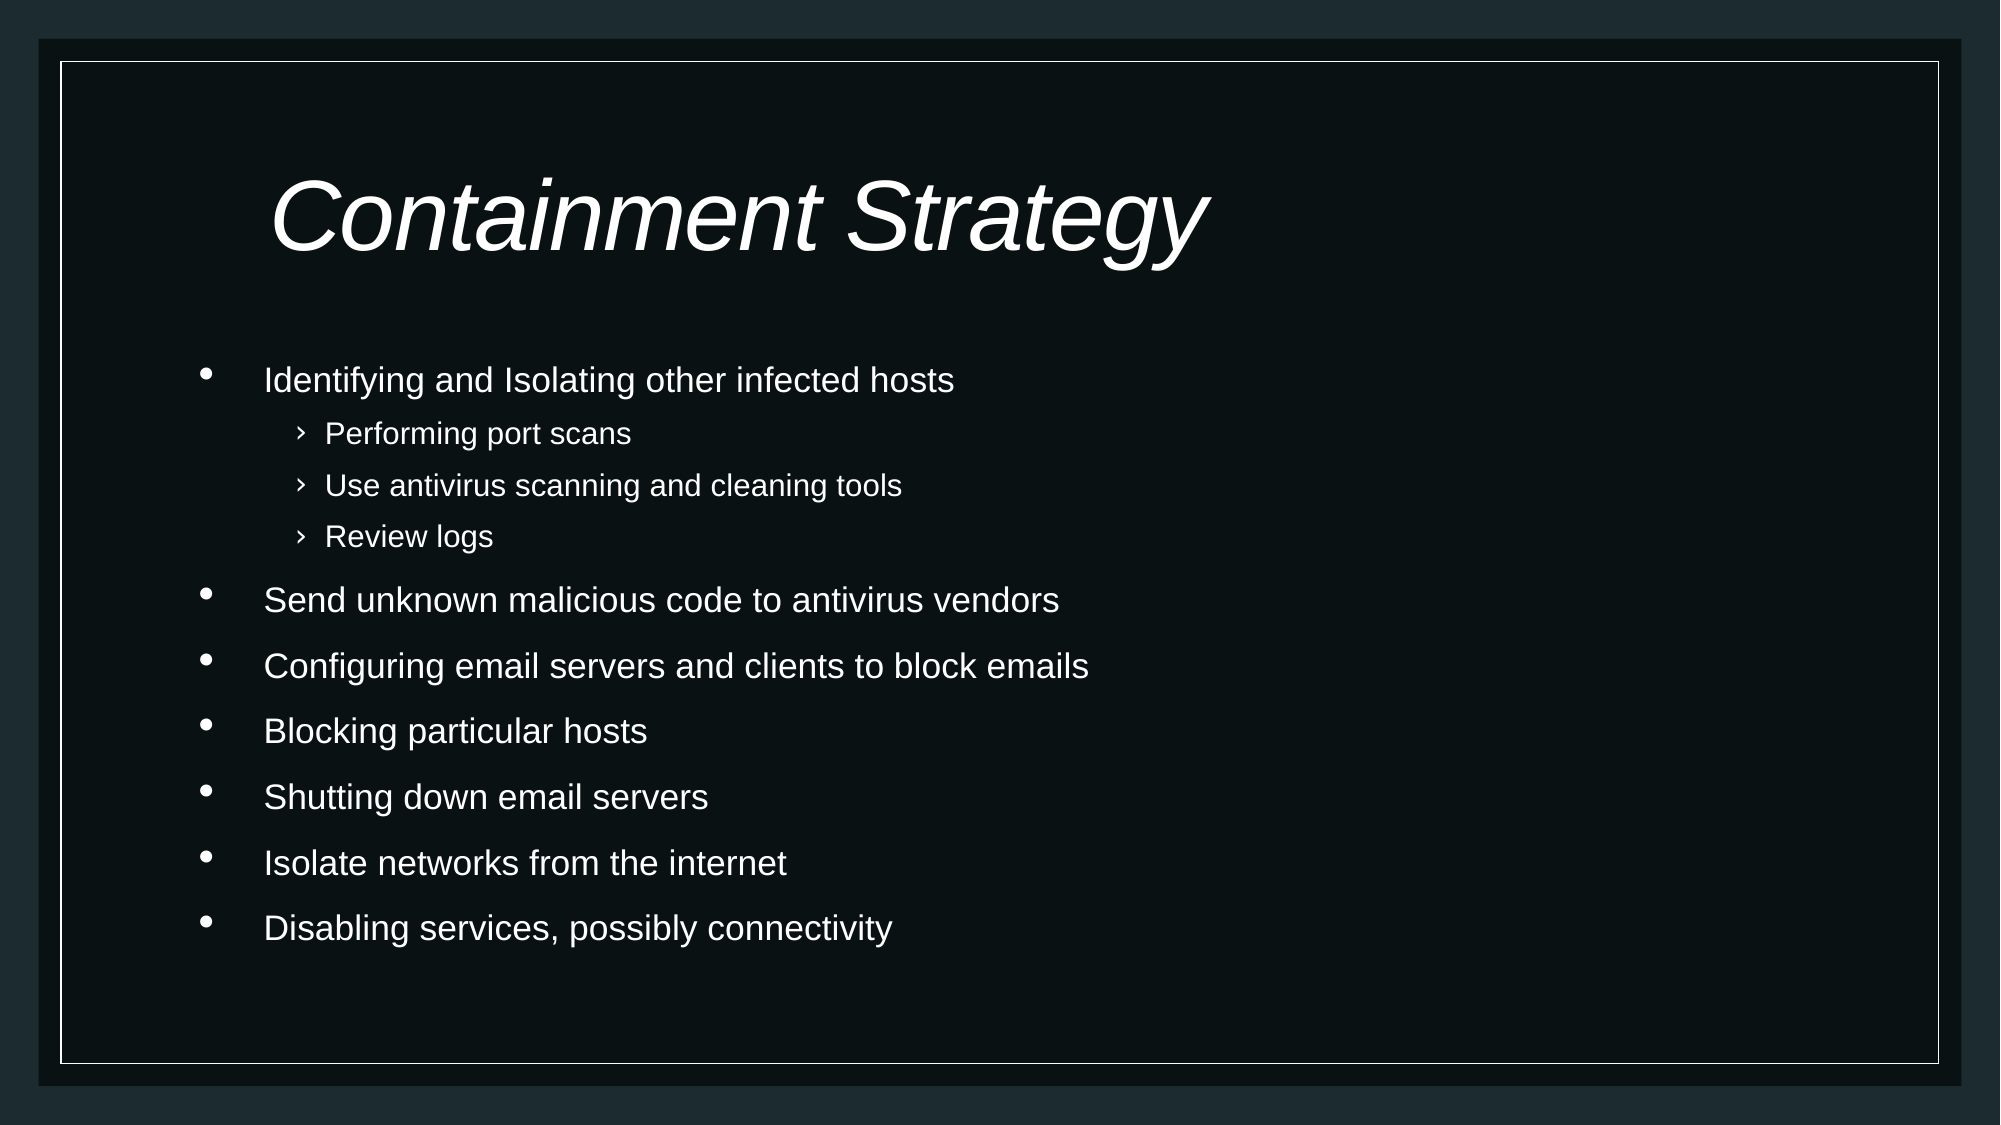

# Containment Strategy
Identifying and Isolating other infected hosts
Performing port scans
Use antivirus scanning and cleaning tools
Review logs
Send unknown malicious code to antivirus vendors
Configuring email servers and clients to block emails
Blocking particular hosts
Shutting down email servers
Isolate networks from the internet
Disabling services, possibly connectivity